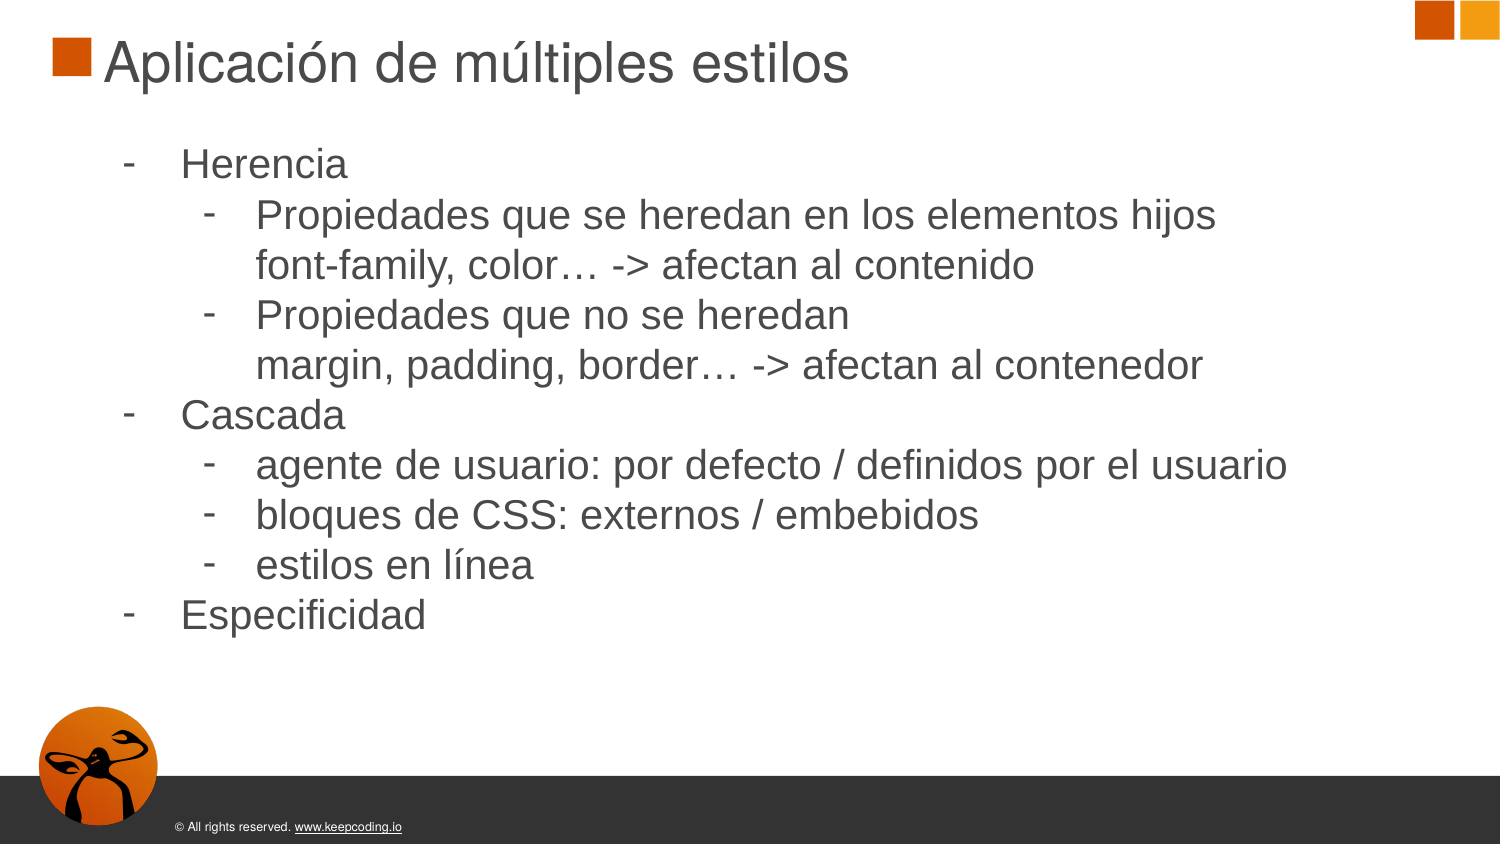

# Aplicación de múltiples estilos
Herencia
Propiedades que se heredan en los elementos hijos
font-family, color… -> afectan al contenido
Propiedades que no se heredan
margin, padding, border… -> afectan al contenedor
Cascada
agente de usuario: por defecto / definidos por el usuario
bloques de CSS: externos / embebidos
estilos en línea
Especificidad